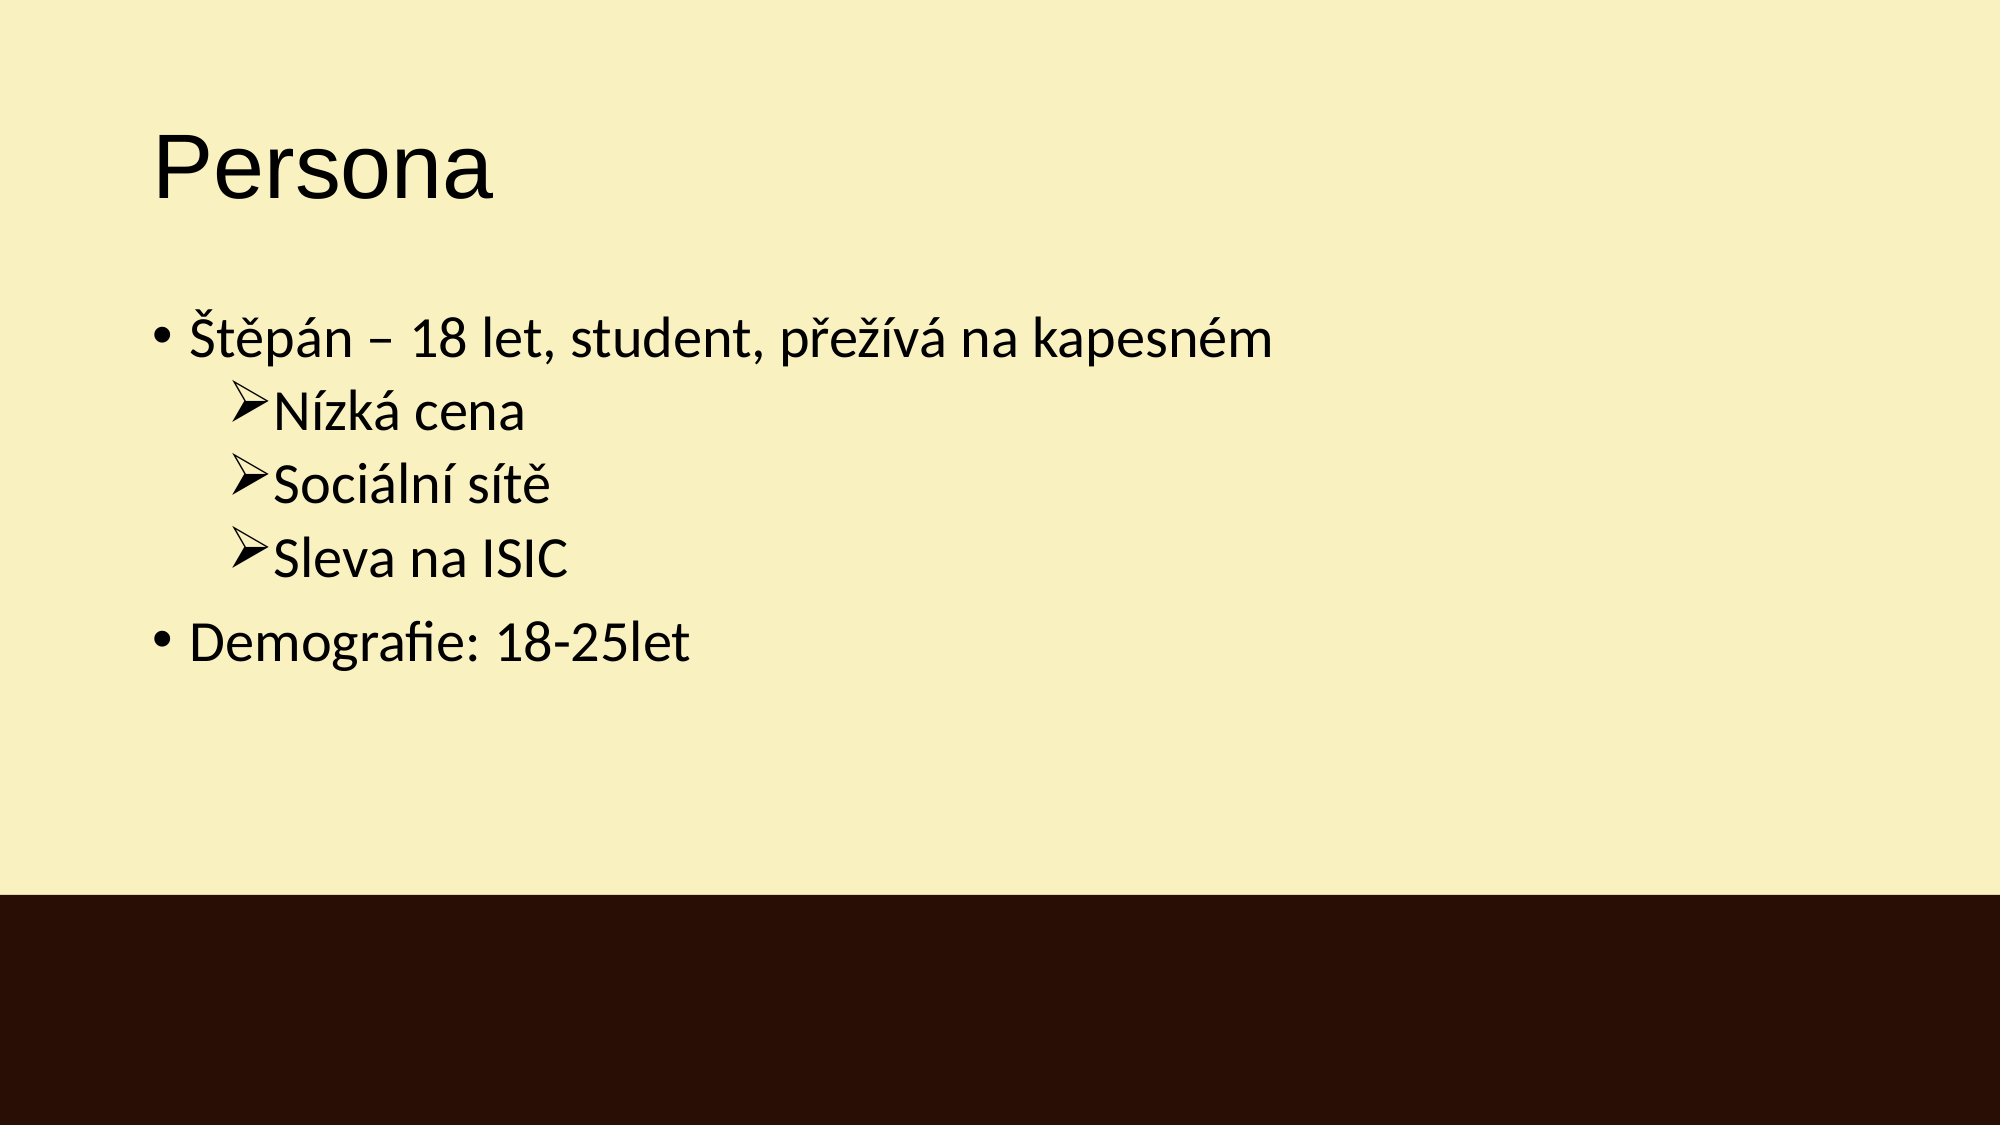

# Persona
Štěpán – 18 let, student, přežívá na kapesném
Nízká cena
Sociální sítě
Sleva na ISIC
Demografie: 18-25let